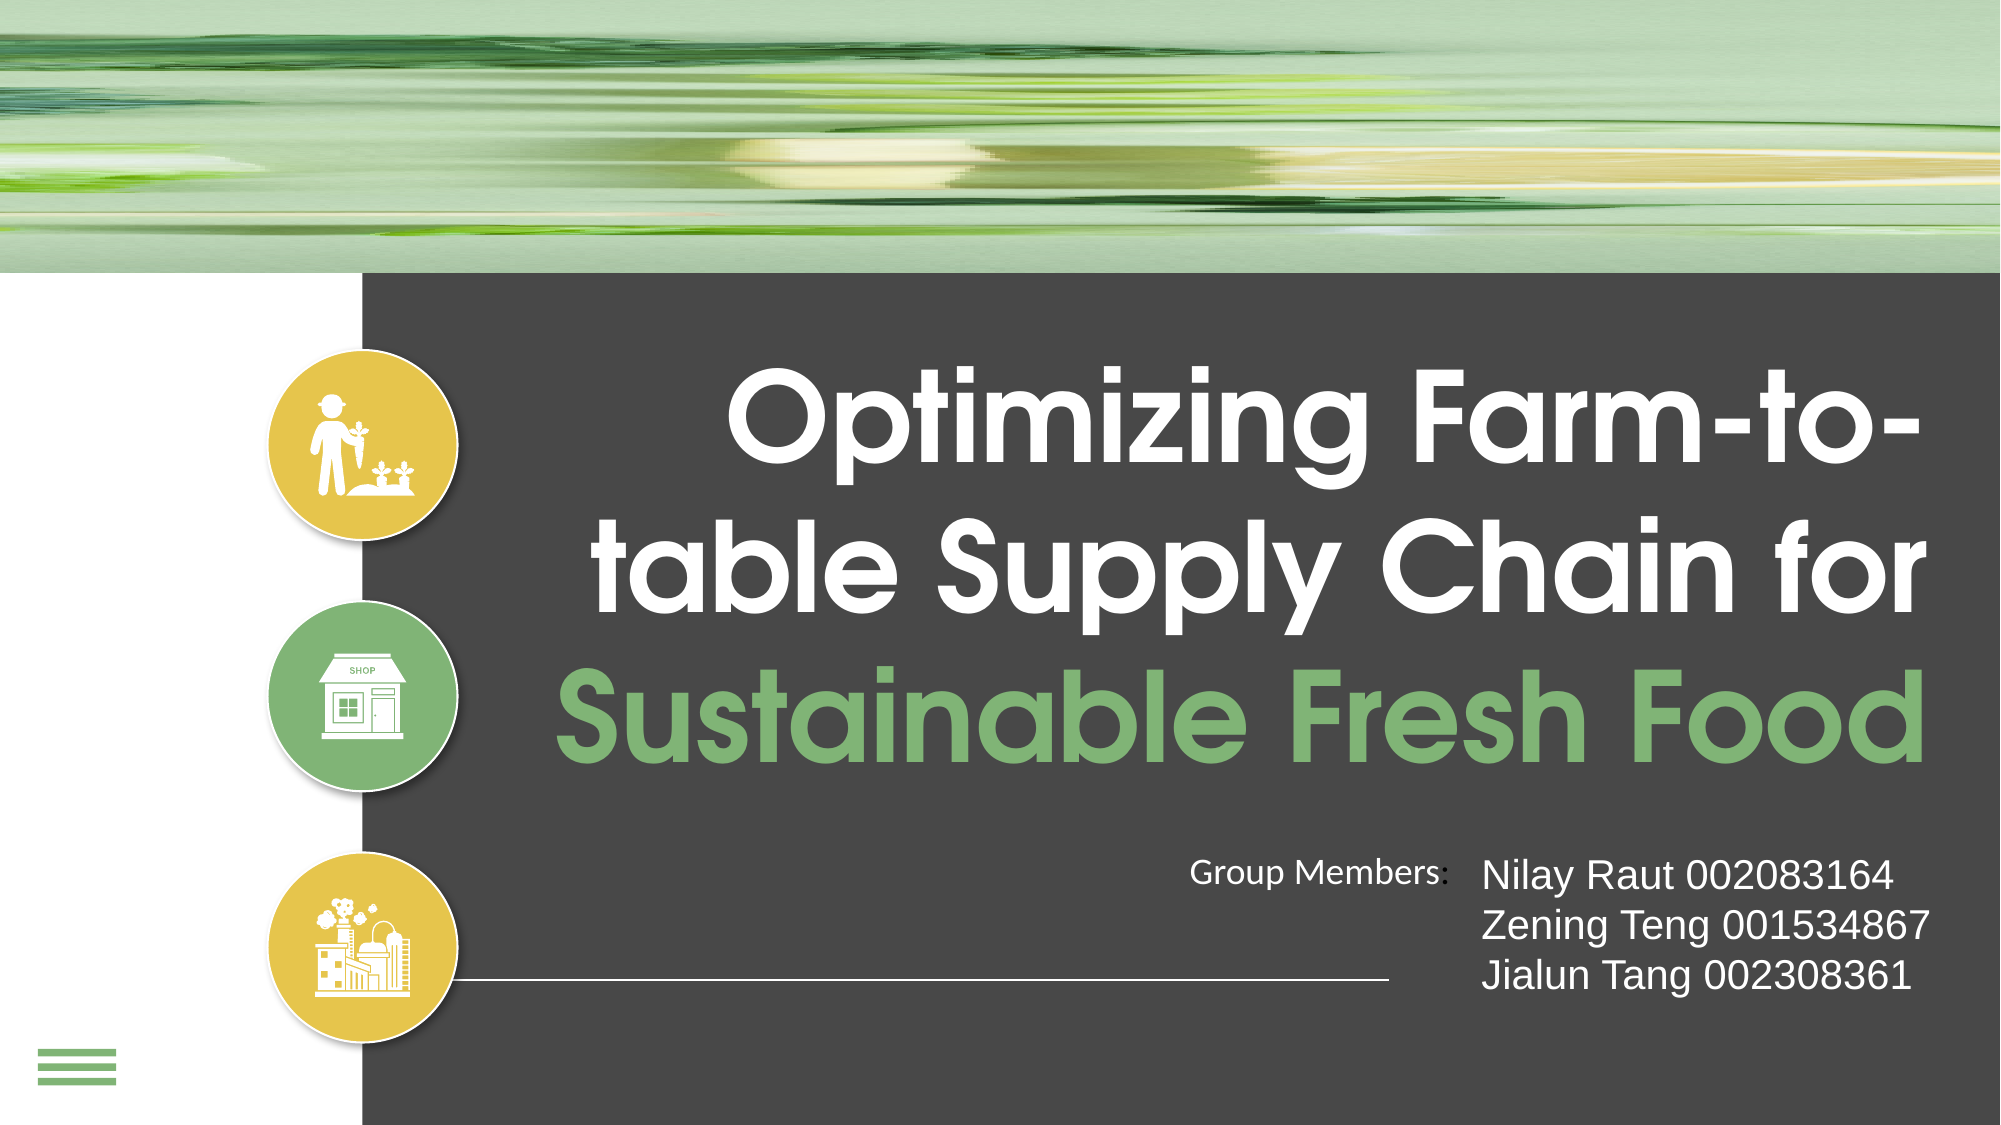

# Optimizing Farm-to-table Supply Chain for Sustainable Fresh Food
Group Members:
Nilay Raut 002083164
Zening Teng 001534867
Jialun Tang 002308361